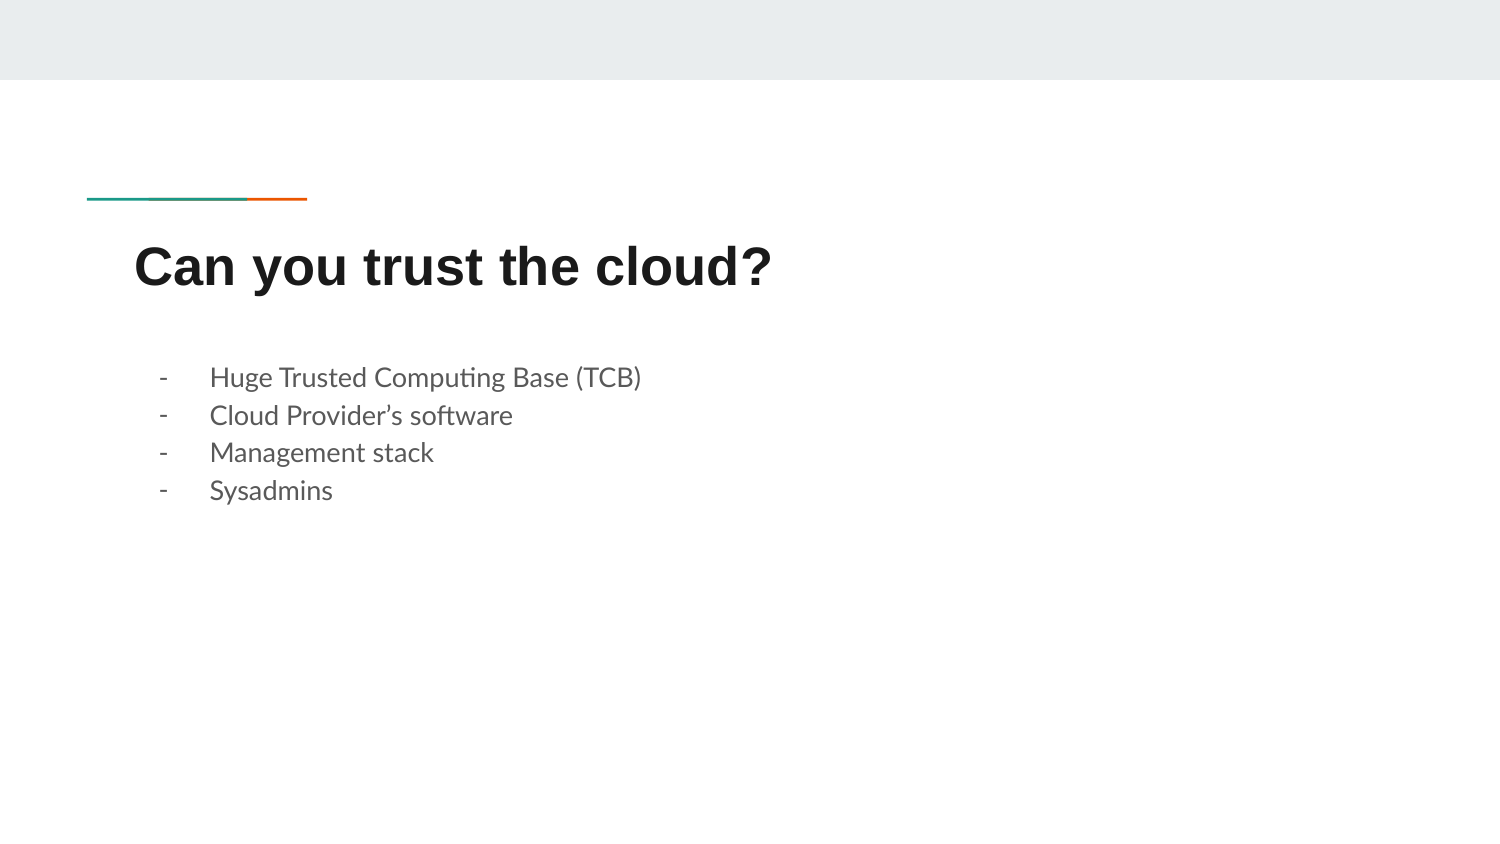

# Can you trust the cloud?
Huge Trusted Computing Base (TCB)
Cloud Provider’s software
Management stack
Sysadmins